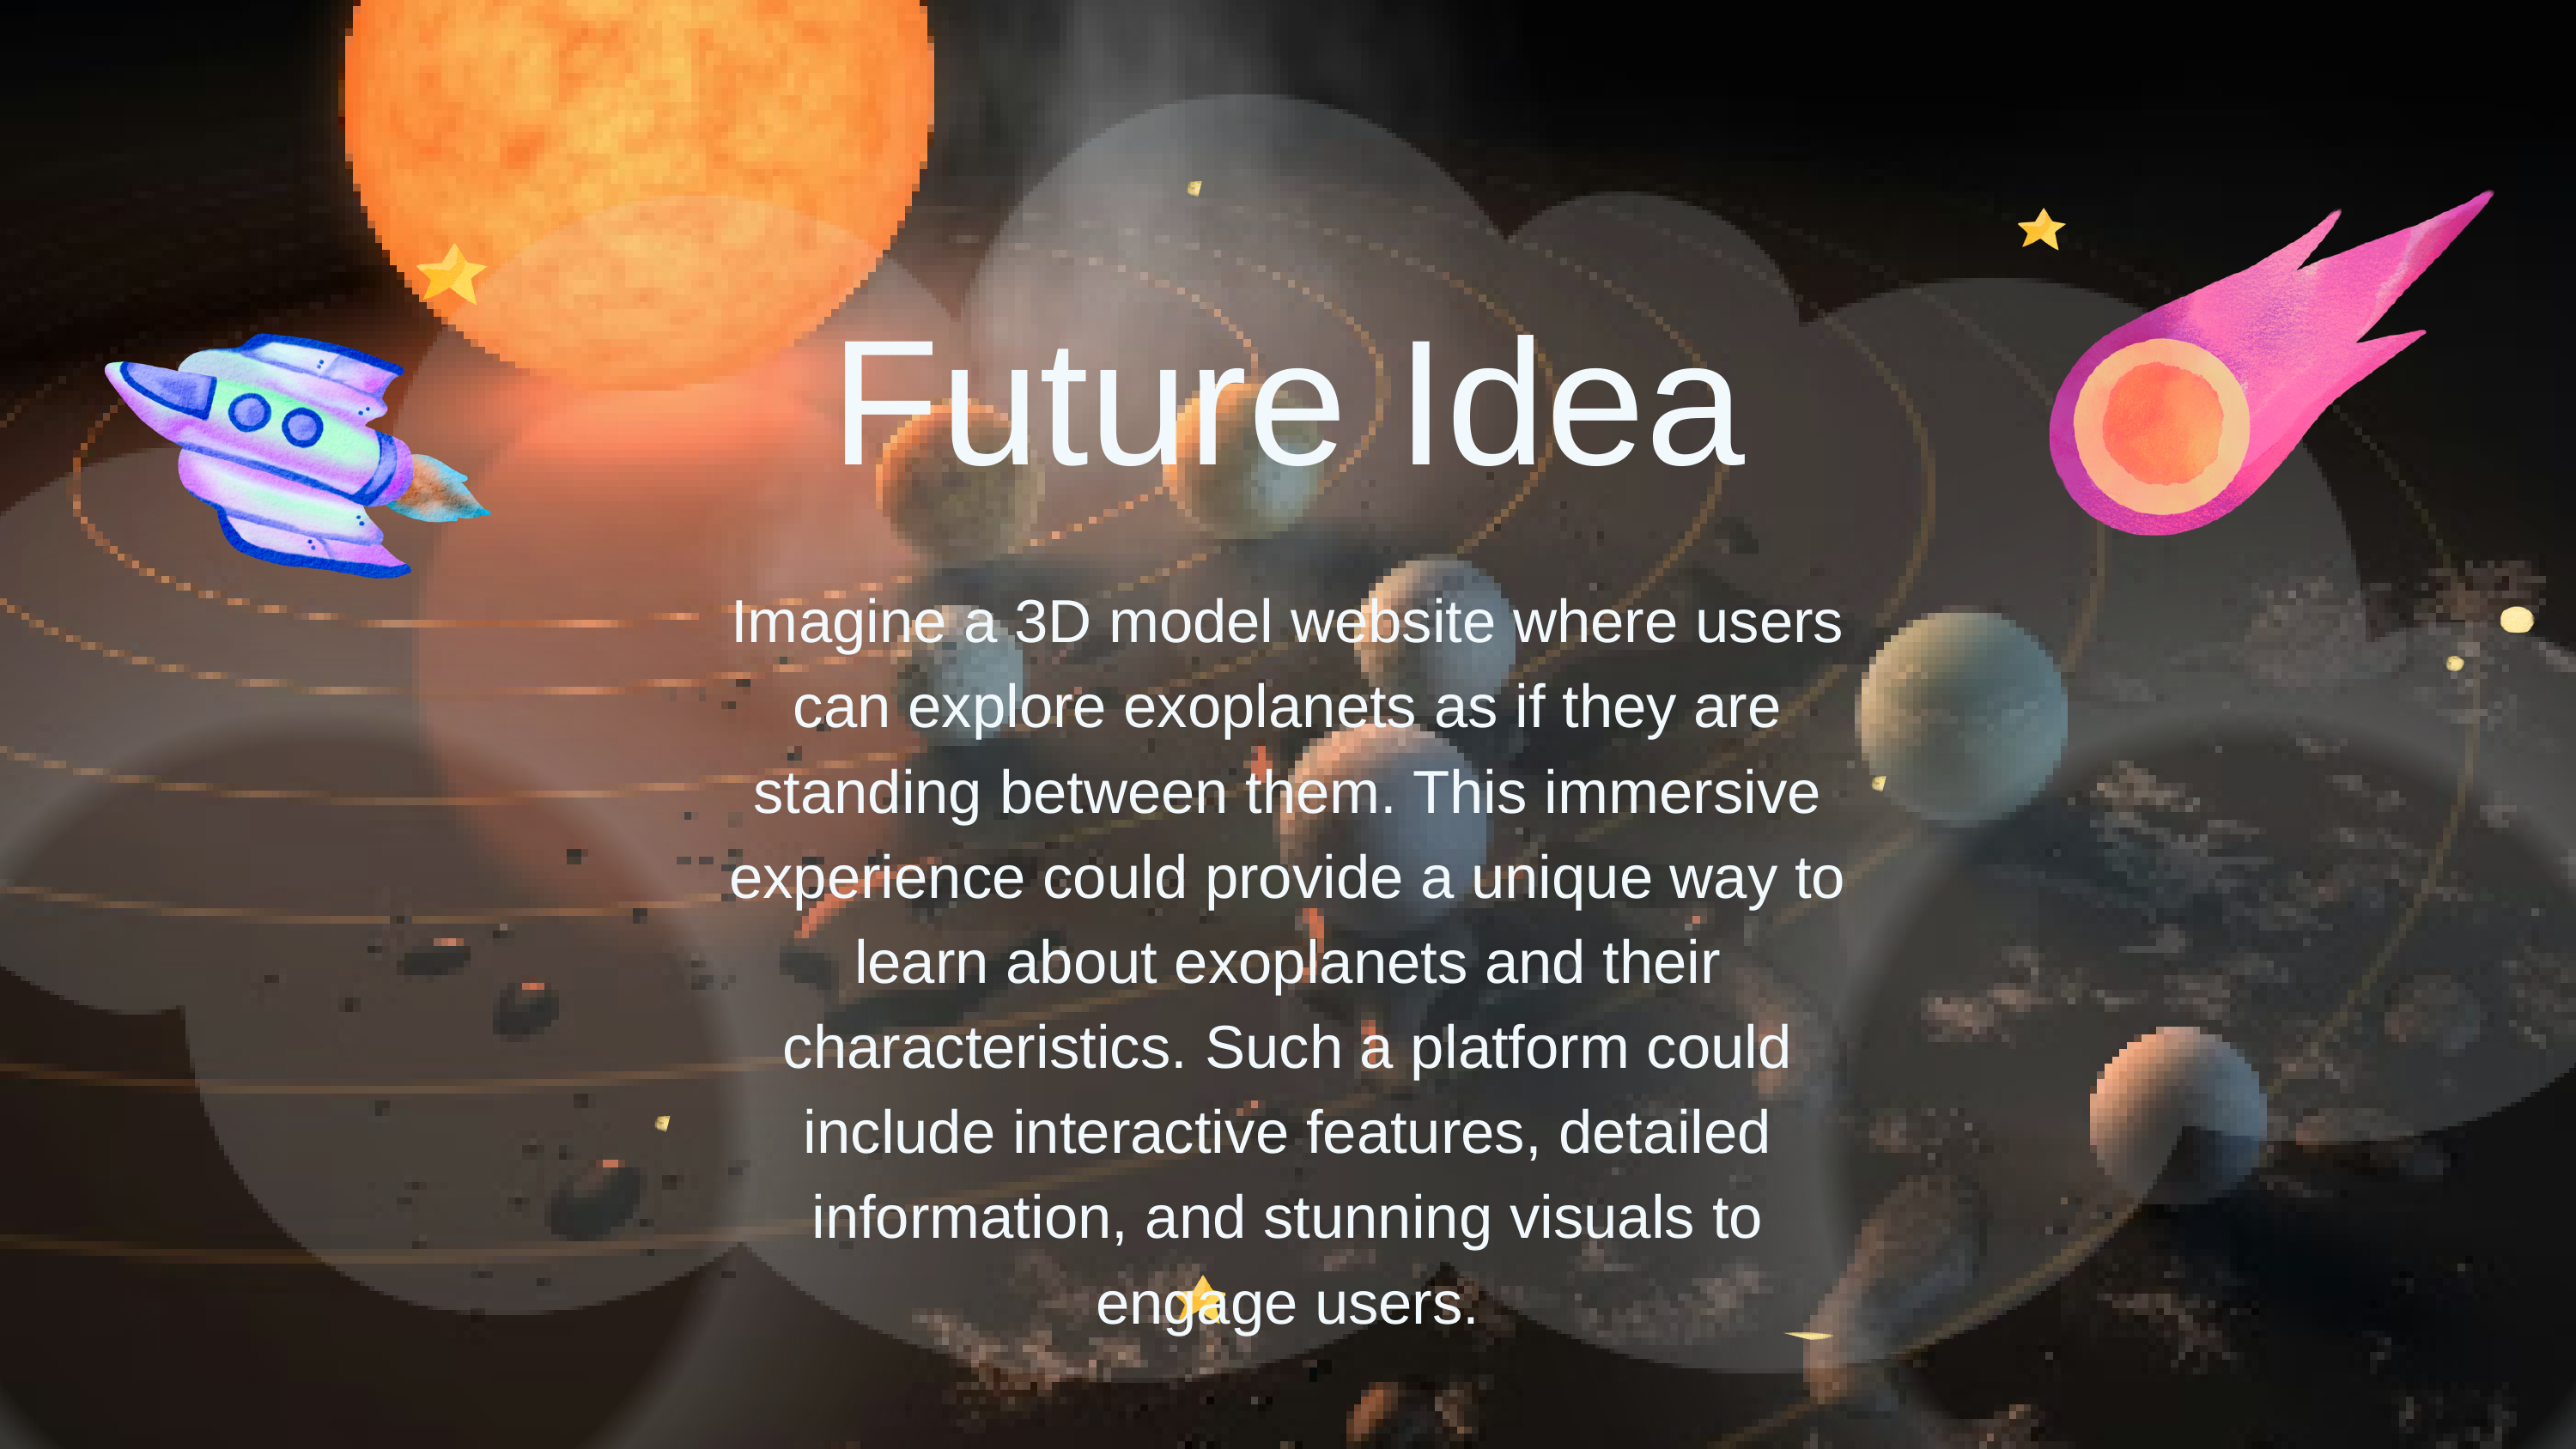

Future Idea

Imagine a 3D model website where users can explore exoplanets as if they are standing between them. This immersive experience could provide a unique way to learn about exoplanets and their characteristics. Such a platform could include interactive features, detailed information, and stunning visuals to engage users.